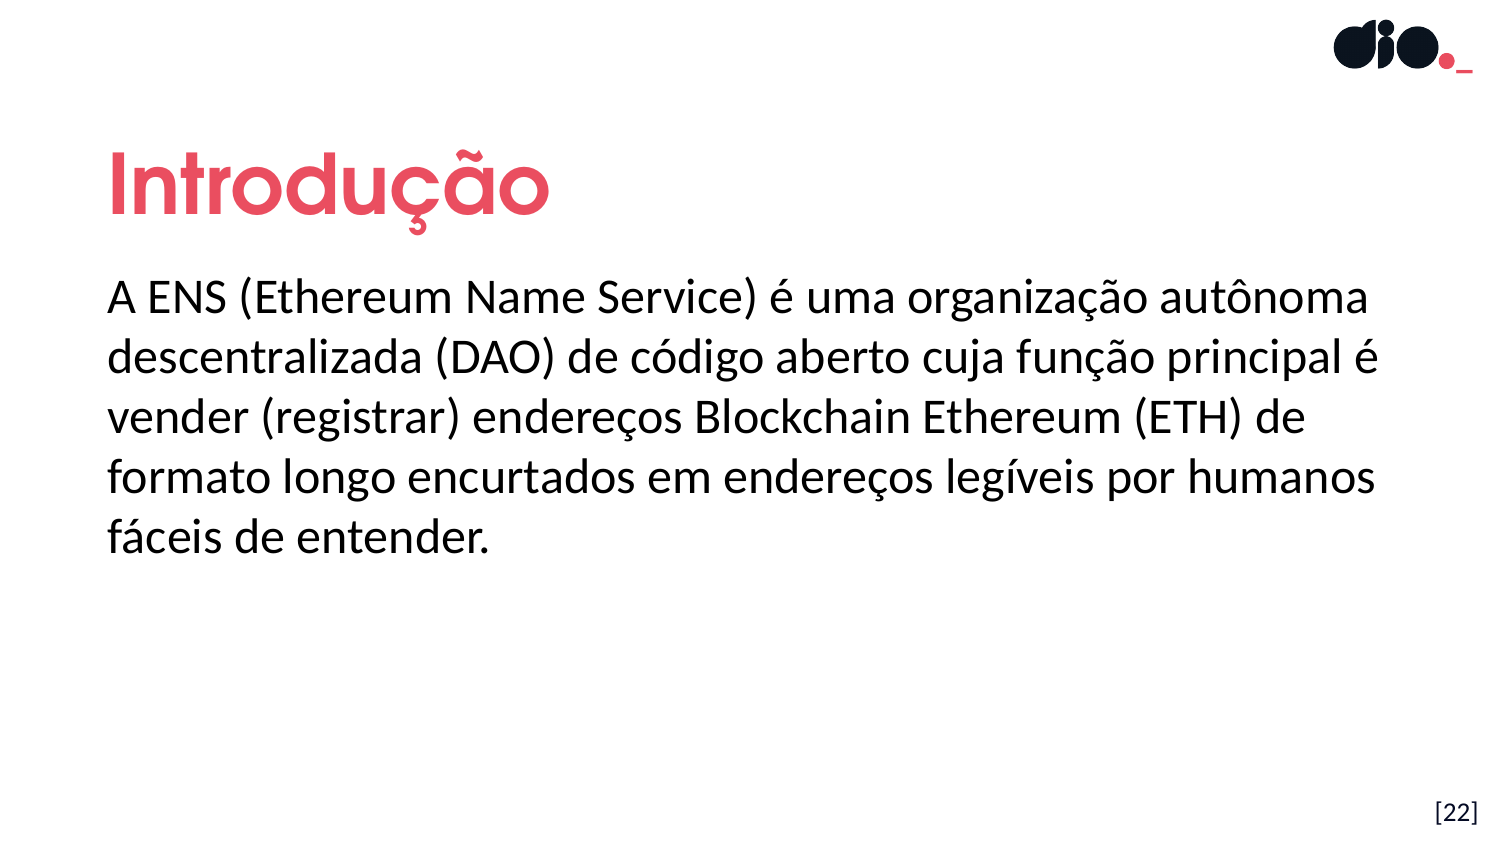

Introdução
# A ENS (Ethereum Name Service) é uma organização autônoma descentralizada (DAO) de código aberto cuja função principal é vender (registrar) endereços Blockchain Ethereum (ETH) de formato longo encurtados em endereços legíveis por humanos fáceis de entender.
[22]